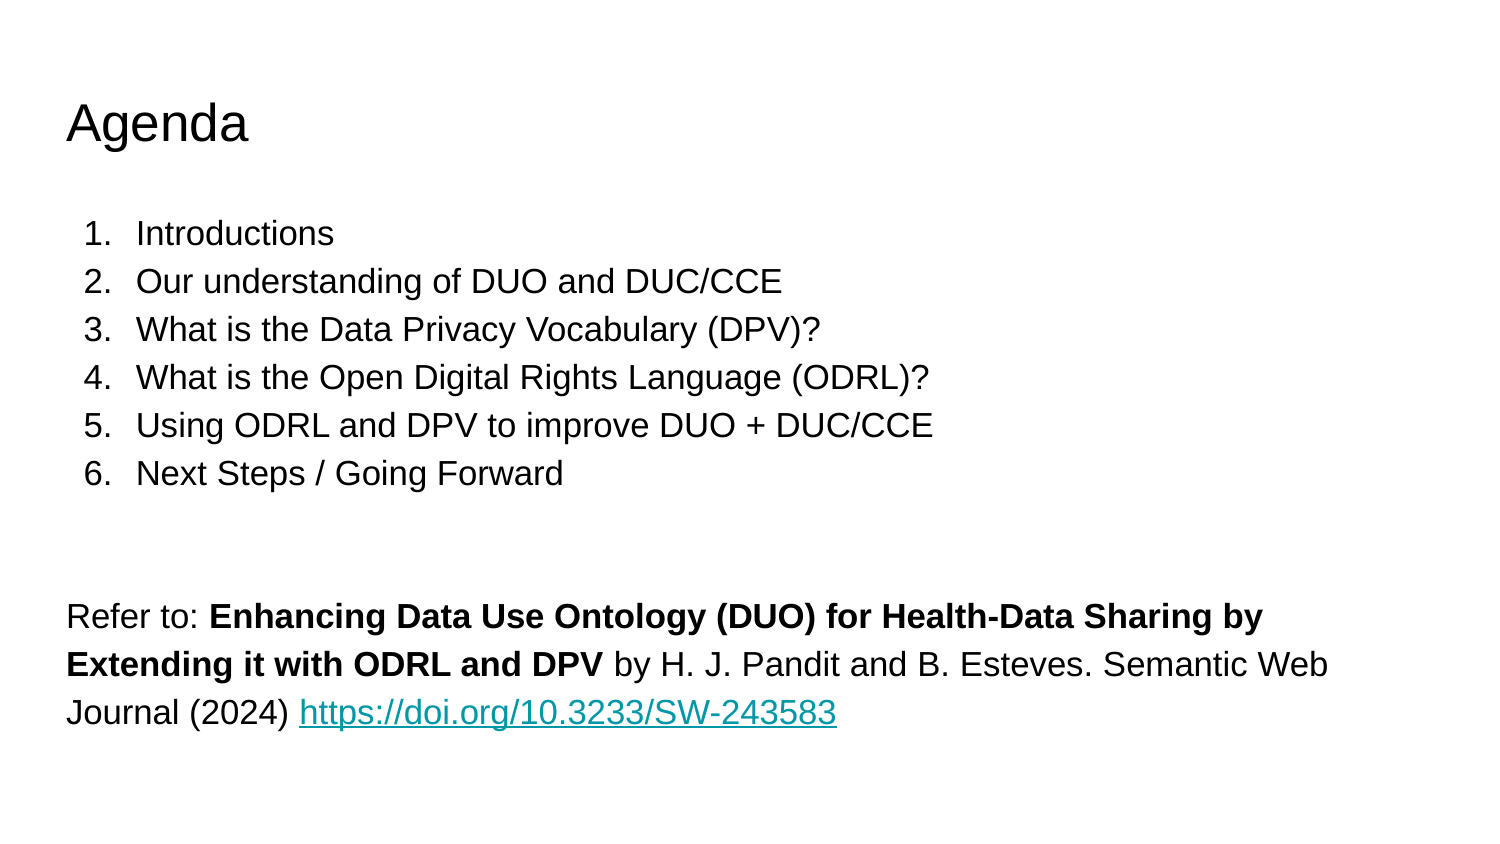

# Agenda
Introductions
Our understanding of DUO and DUC/CCE
What is the Data Privacy Vocabulary (DPV)?
What is the Open Digital Rights Language (ODRL)?
Using ODRL and DPV to improve DUO + DUC/CCE
Next Steps / Going Forward

Refer to: Enhancing Data Use Ontology (DUO) for Health-Data Sharing by Extending it with ODRL and DPV by H. J. Pandit and B. Esteves. Semantic Web Journal (2024) https://doi.org/10.3233/SW-243583